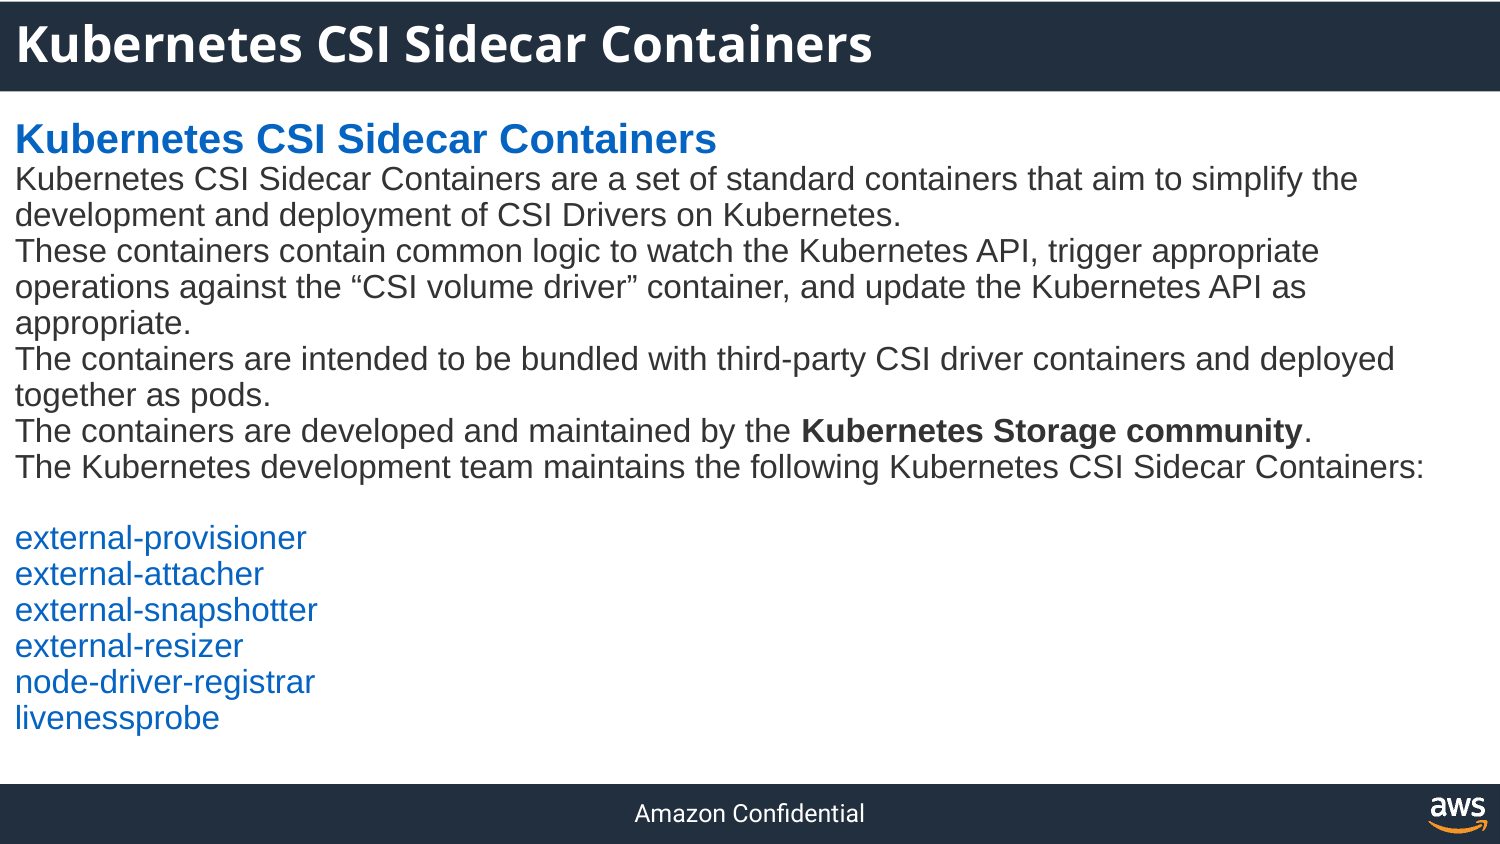

Kubernetes CSI Sidecar Containers
Kubernetes CSI Sidecar Containers
Kubernetes CSI Sidecar Containers are a set of standard containers that aim to simplify the development and deployment of CSI Drivers on Kubernetes.
These containers contain common logic to watch the Kubernetes API, trigger appropriate operations against the “CSI volume driver” container, and update the Kubernetes API as appropriate.
The containers are intended to be bundled with third-party CSI driver containers and deployed together as pods.
The containers are developed and maintained by the Kubernetes Storage community.
The Kubernetes development team maintains the following Kubernetes CSI Sidecar Containers:

external-provisioner
external-attacher
external-snapshotter
external-resizer
node-driver-registrar
livenessprobe